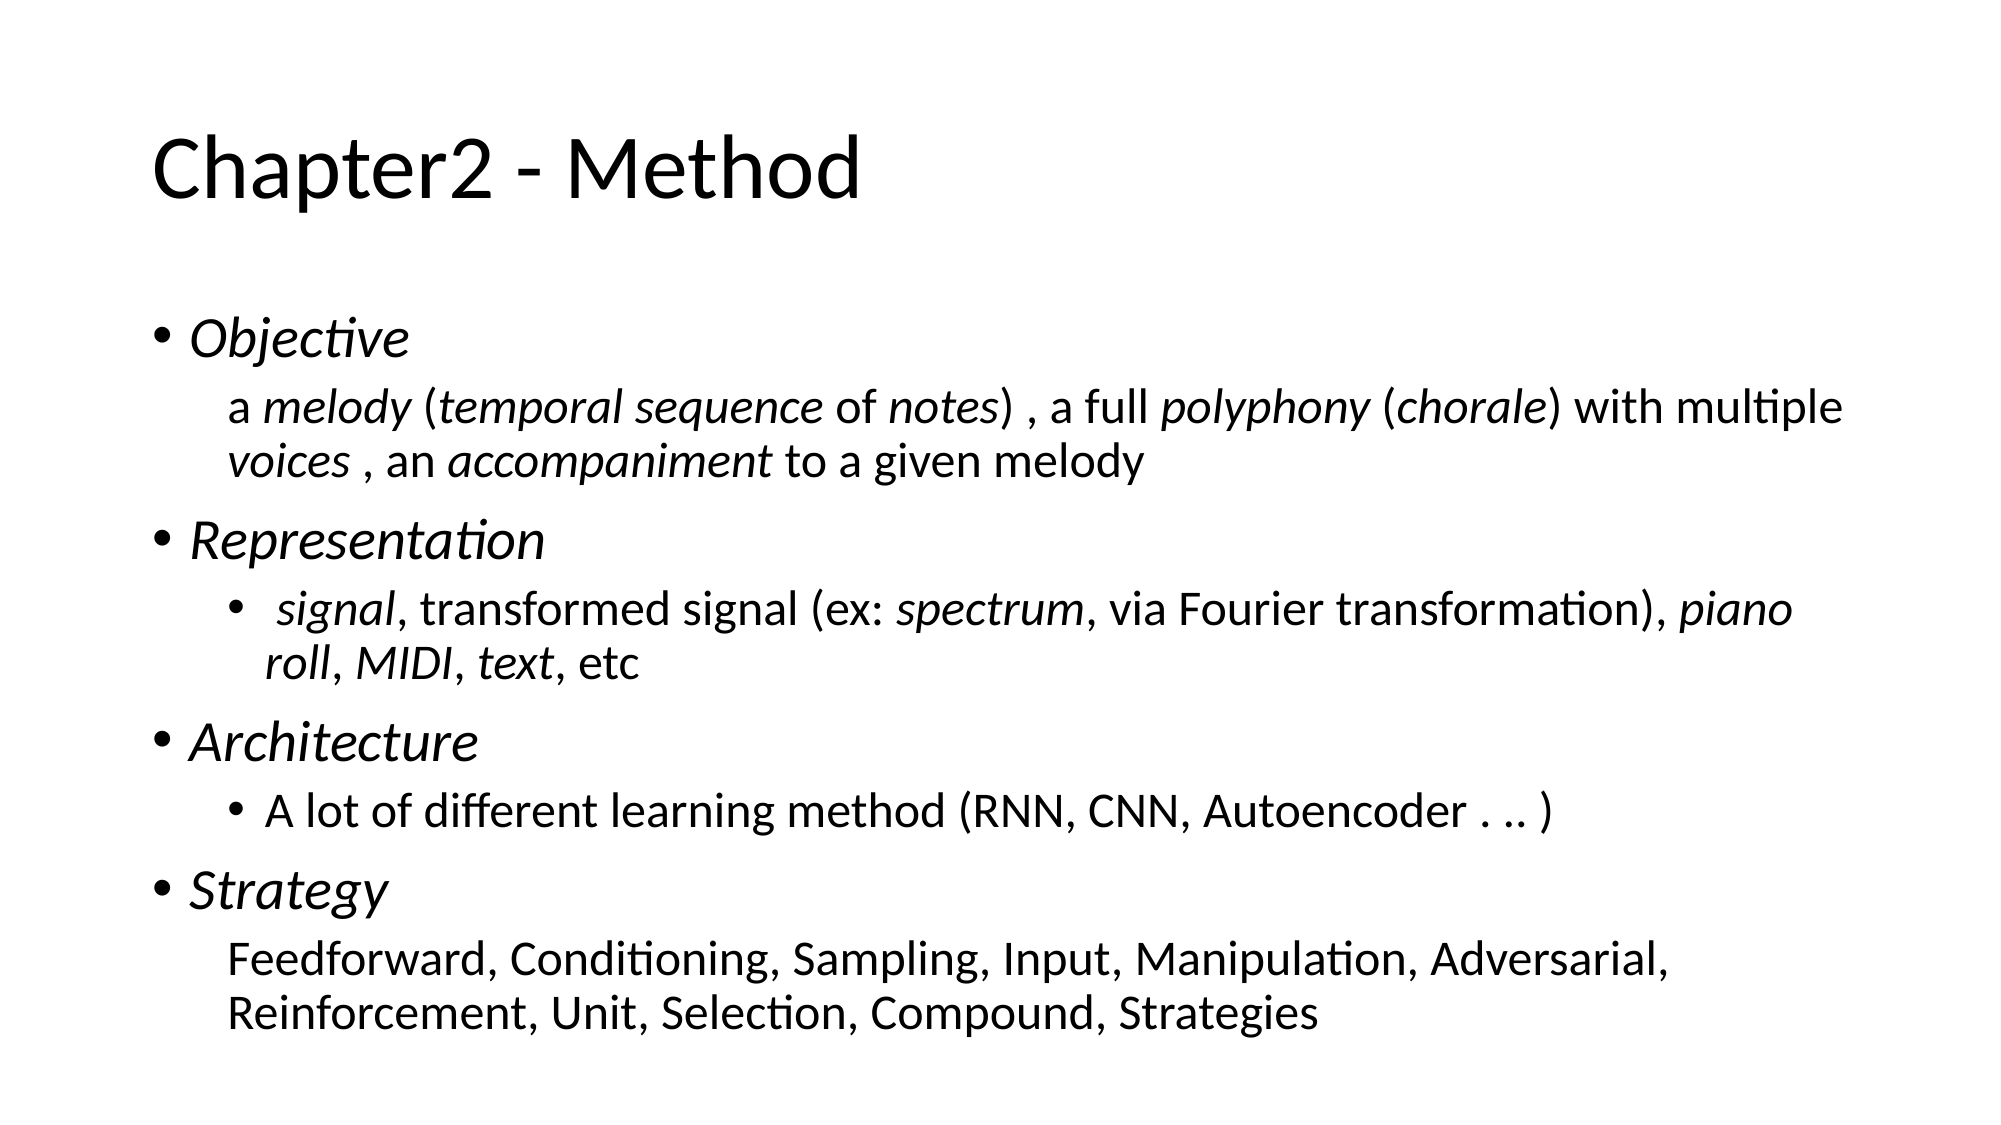

# Chapter2 - Method
Objective
a melody (temporal sequence of notes) , a full polyphony (chorale) with multiple voices , an accompaniment to a given melody
Representation
 signal, transformed signal (ex: spectrum, via Fourier transformation), piano roll, MIDI, text, etc
Architecture
A lot of different learning method (RNN, CNN, Autoencoder . .. )
Strategy
Feedforward, Conditioning, Sampling, Input, Manipulation, Adversarial, Reinforcement, Unit, Selection, Compound, Strategies